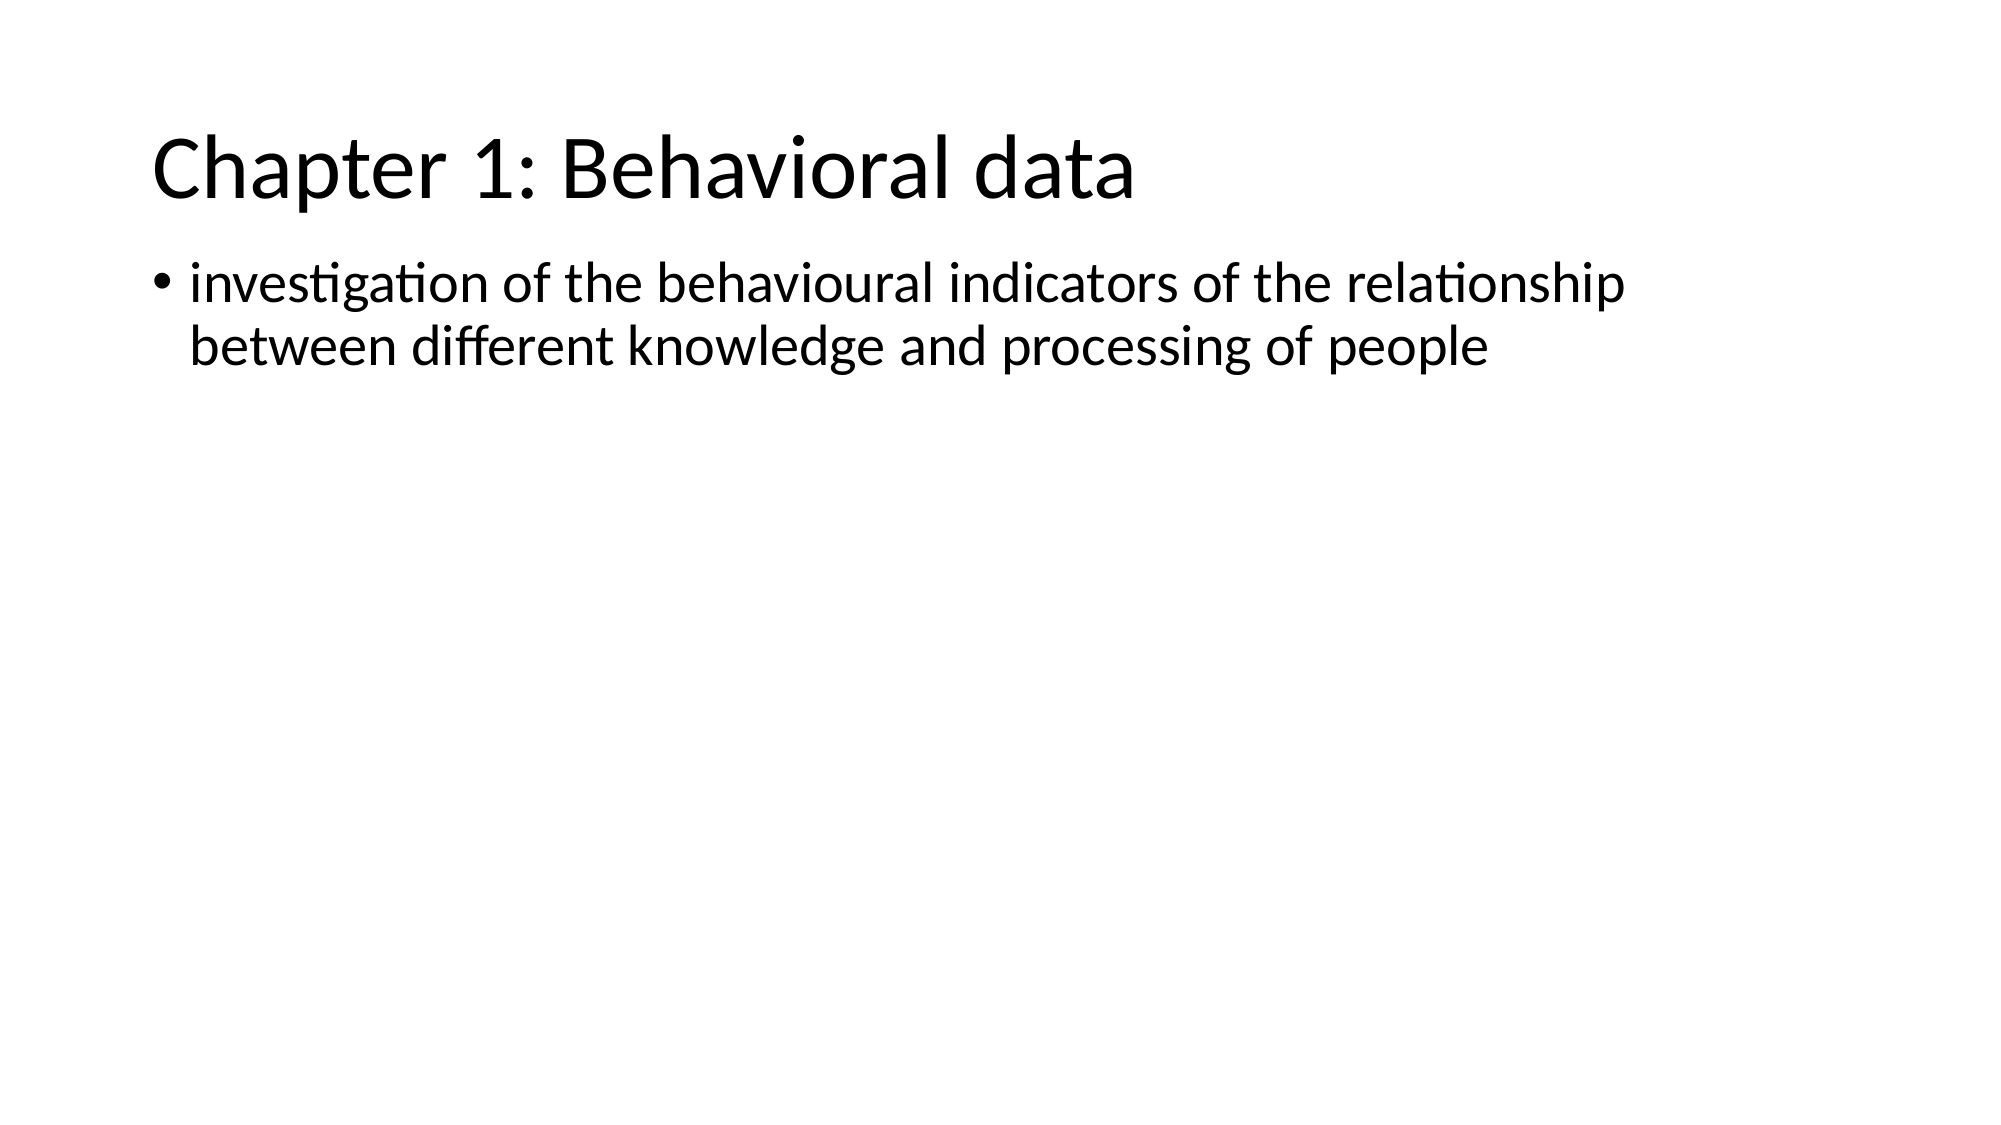

# Chapter 1: Behavioral data
investigation of the behavioural indicators of the relationship between different knowledge and processing of people